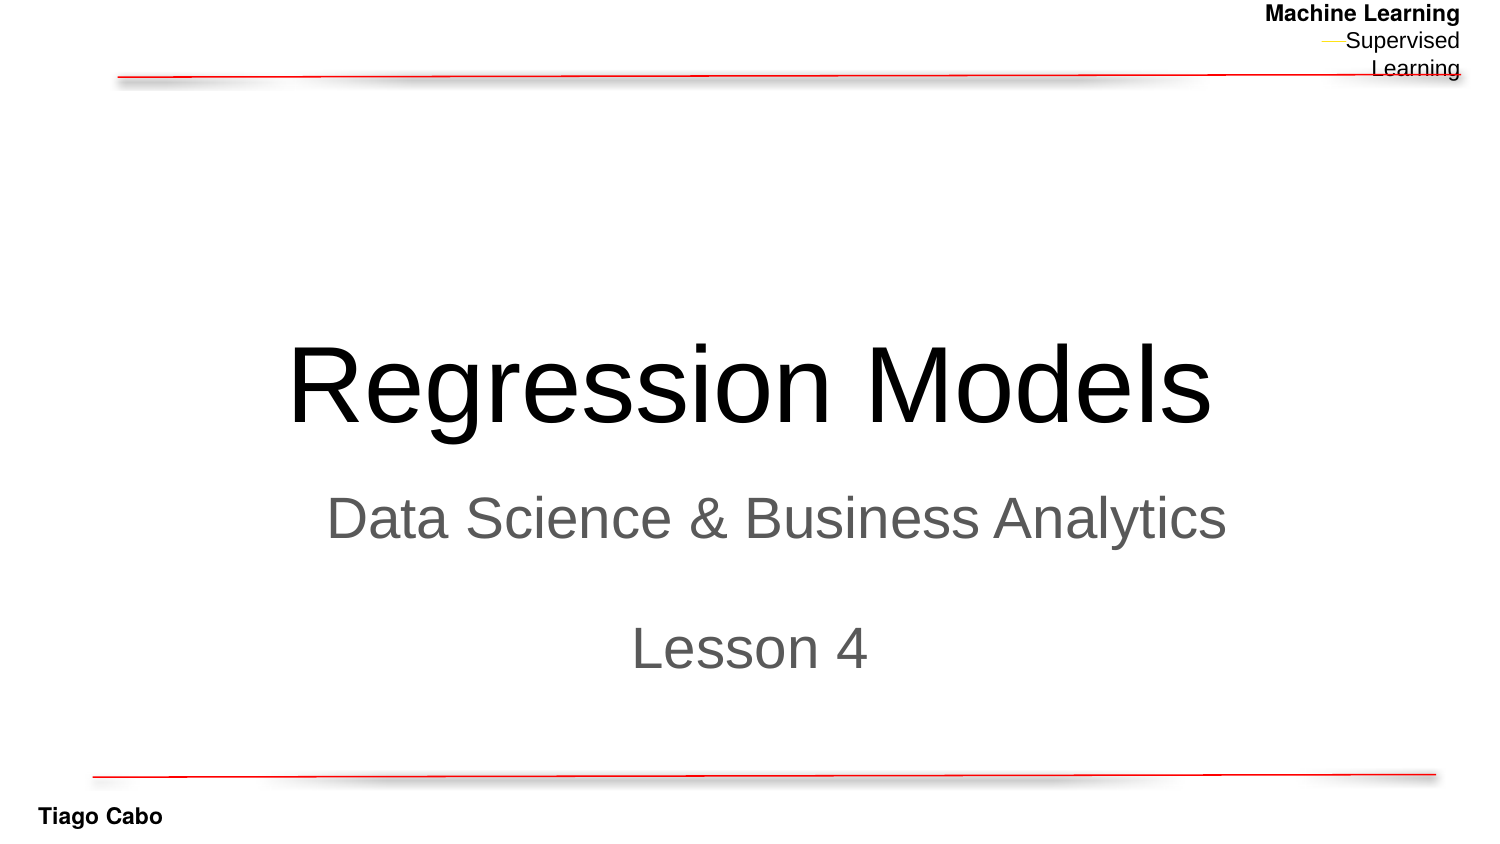

# Regression Models
Data Science & Business Analytics
Lesson 4